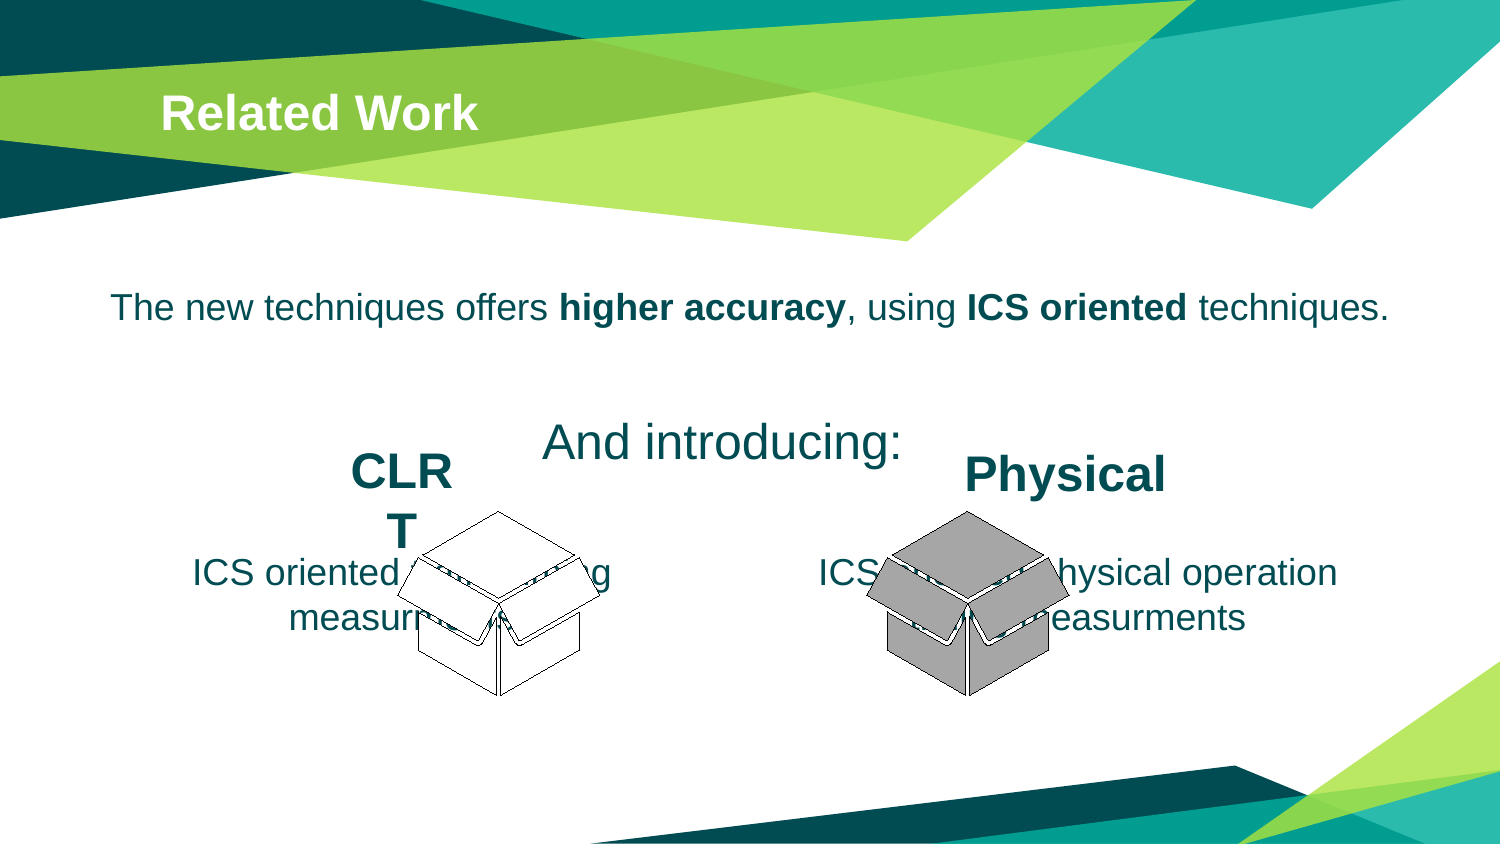

# Related Work

The new techniques offers higher accuracy, using ICS oriented techniques.
And introducing:
CLRT
Physical

ICS oriented traffic timing measurments
ICS oriented physical operation timing measurments